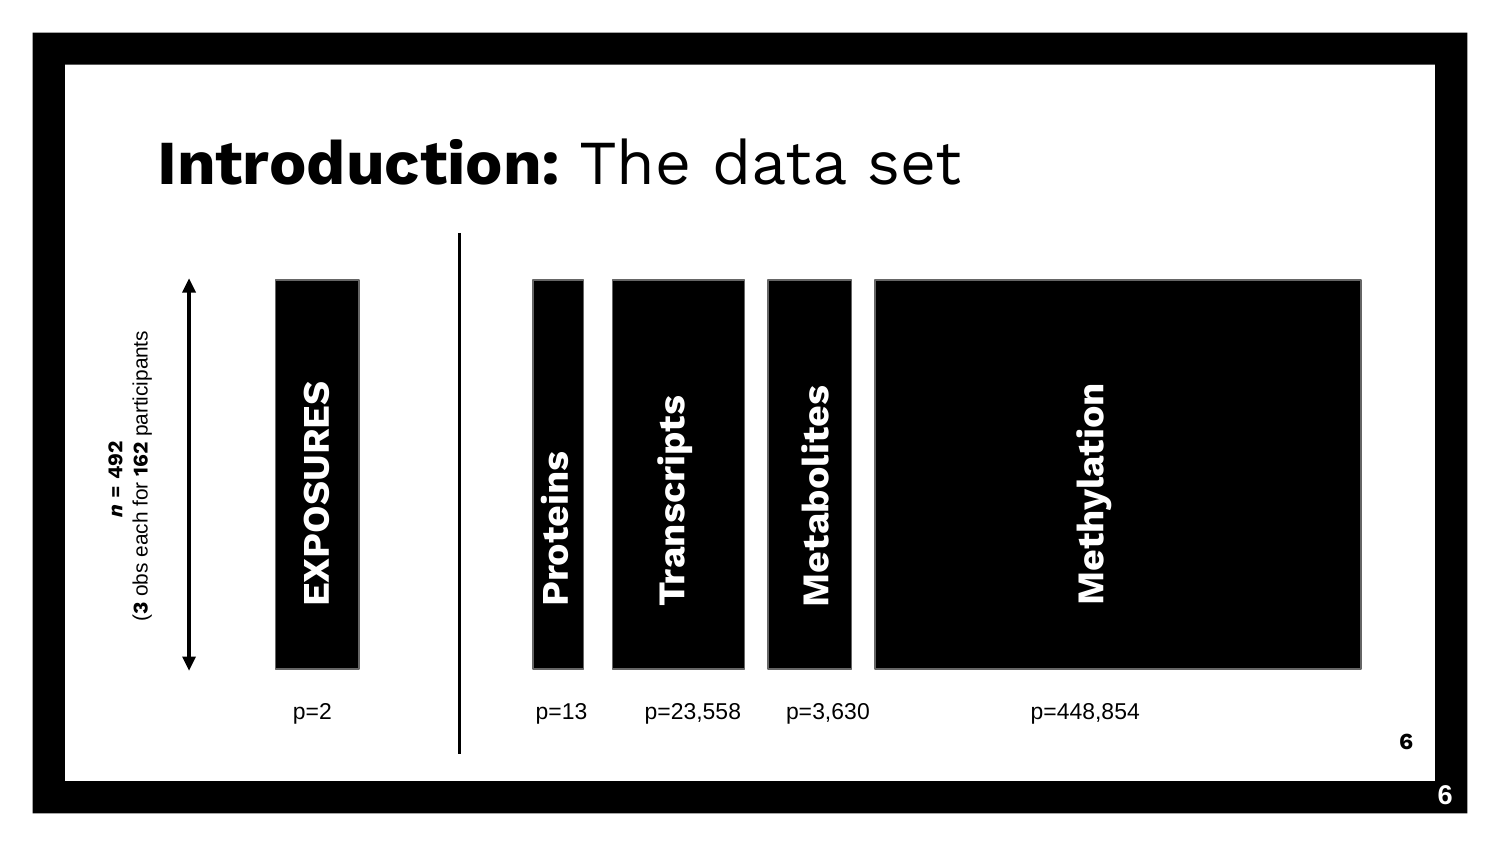

Introduction: The data set

Metabolites
EXPOSURES
Transcripts
n = 492
(3 obs each for 162 participants
Proteins
Methylation
p=2
p=13
p=23,558
p=448,854
p=3,630
6
6